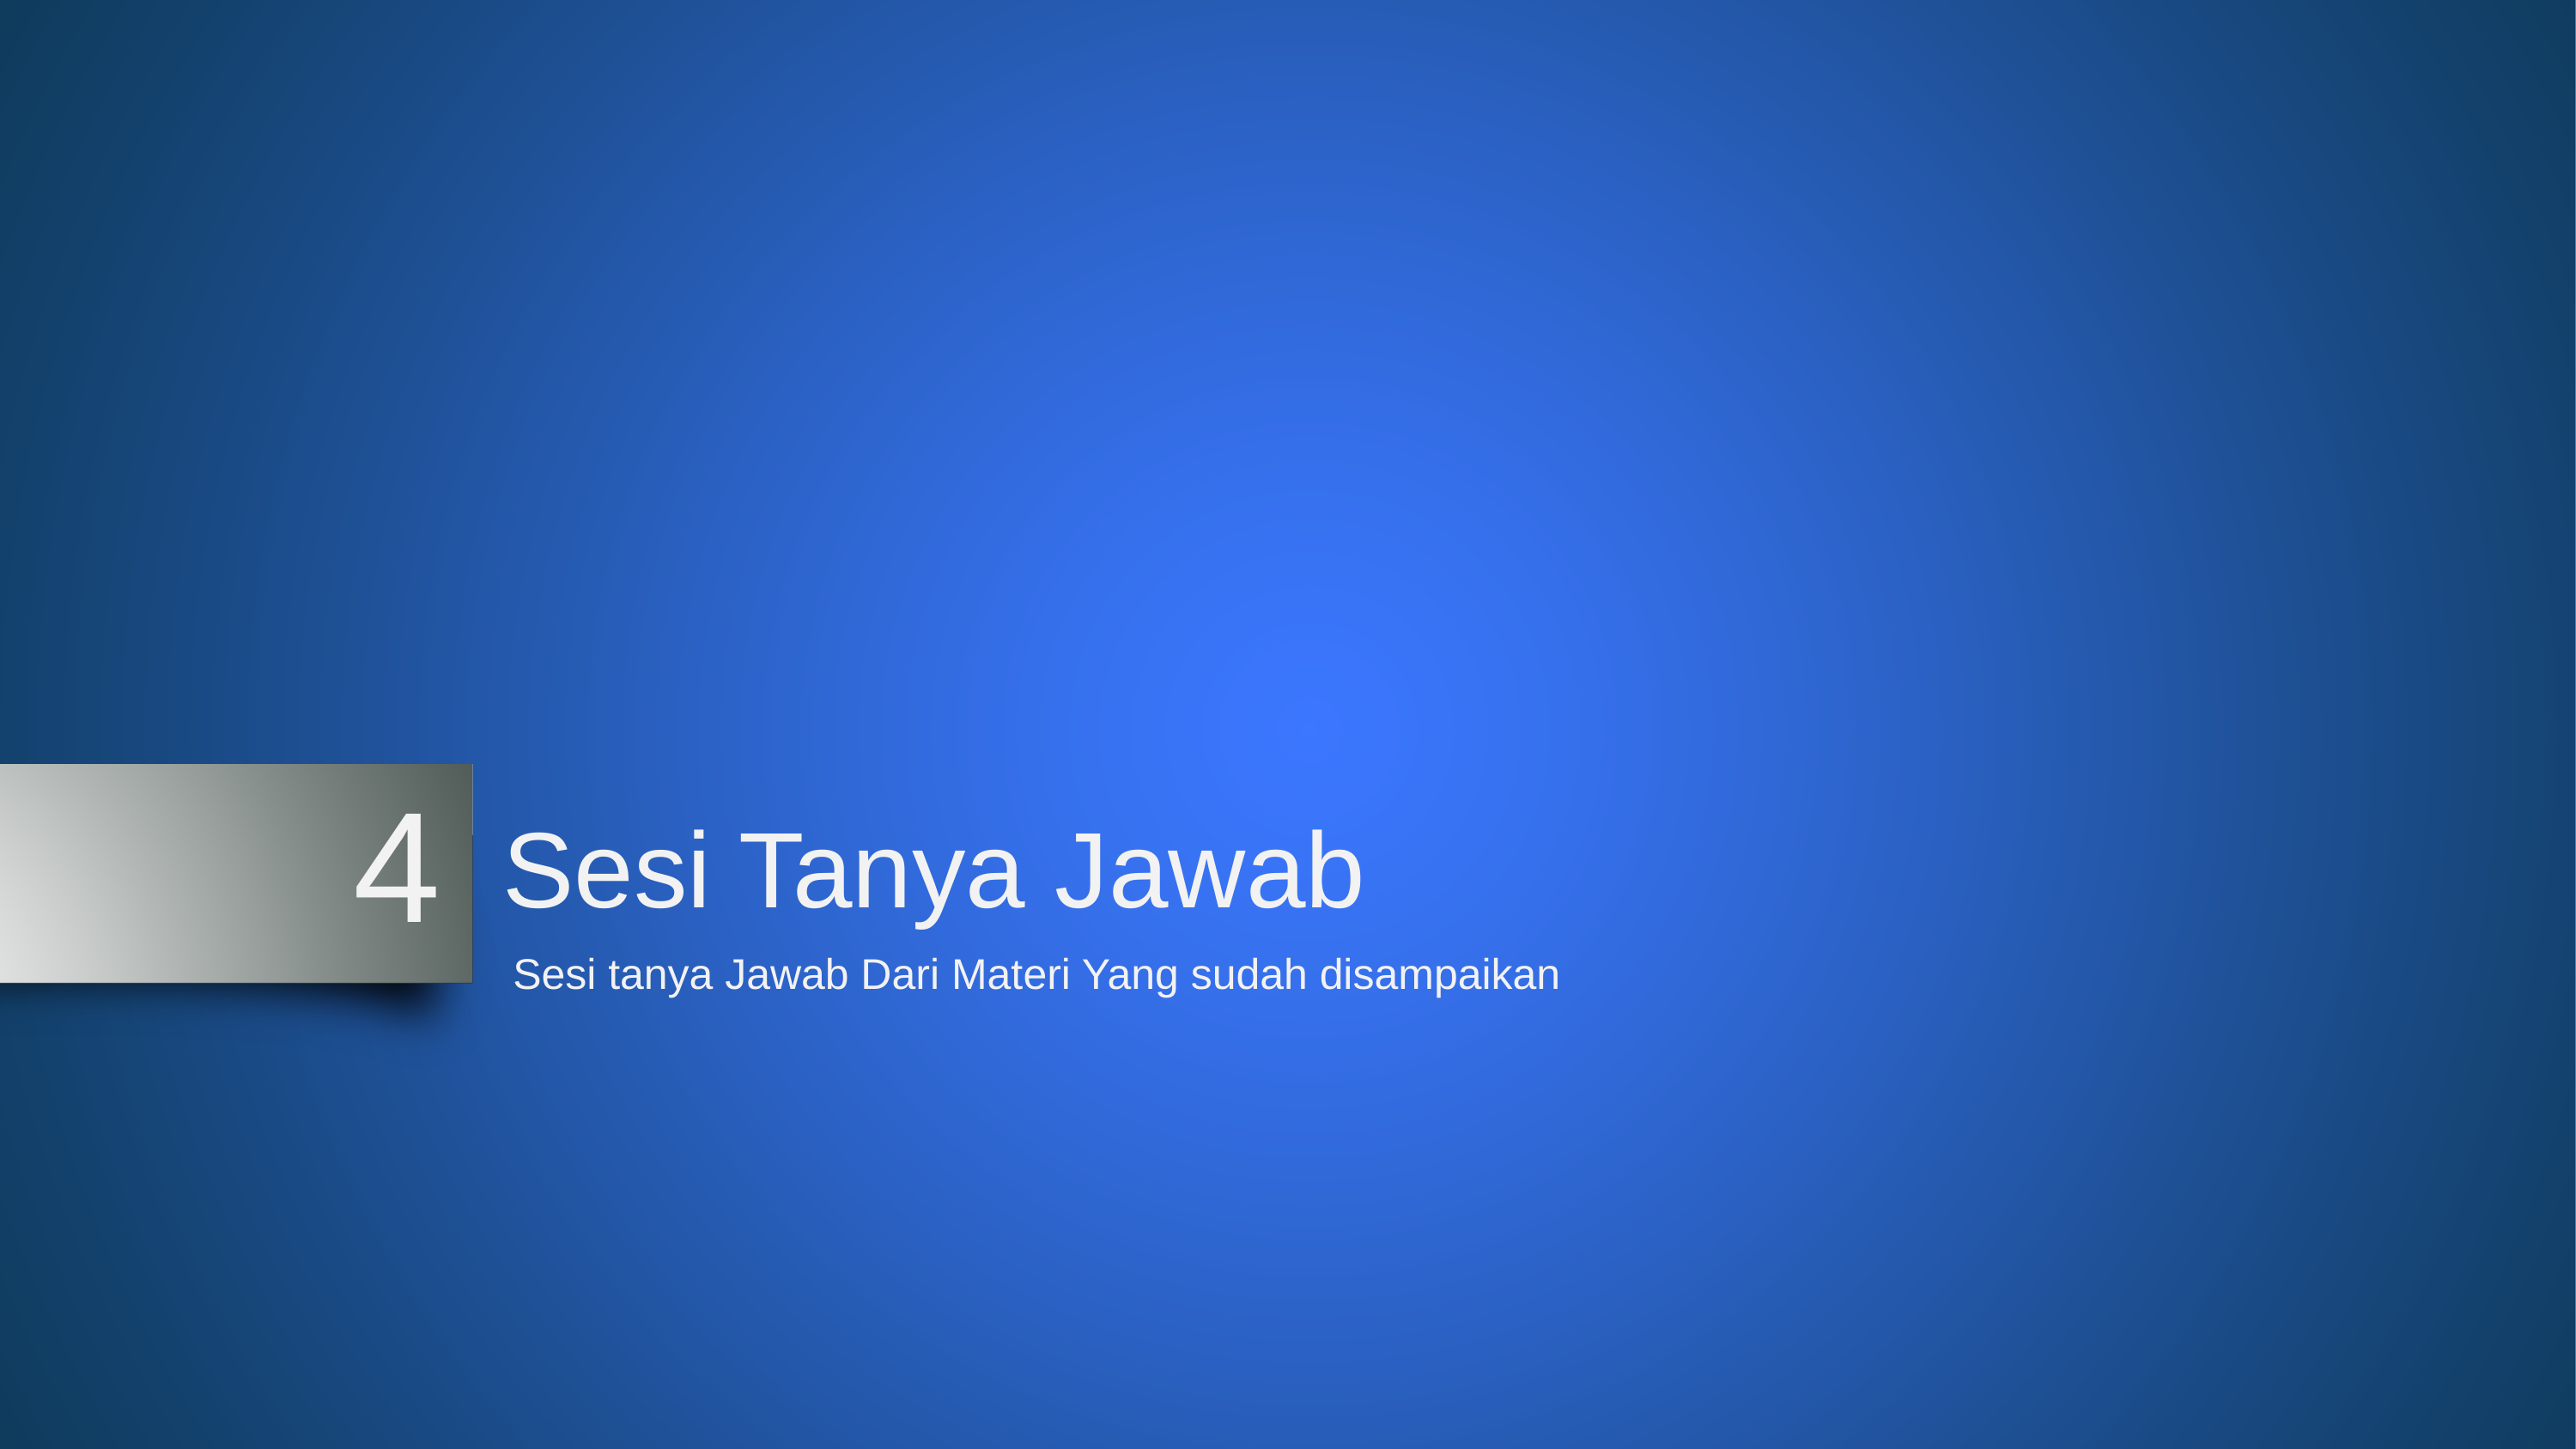

# Sesi Tanya Jawab
4
Sesi tanya Jawab Dari Materi Yang sudah disampaikan